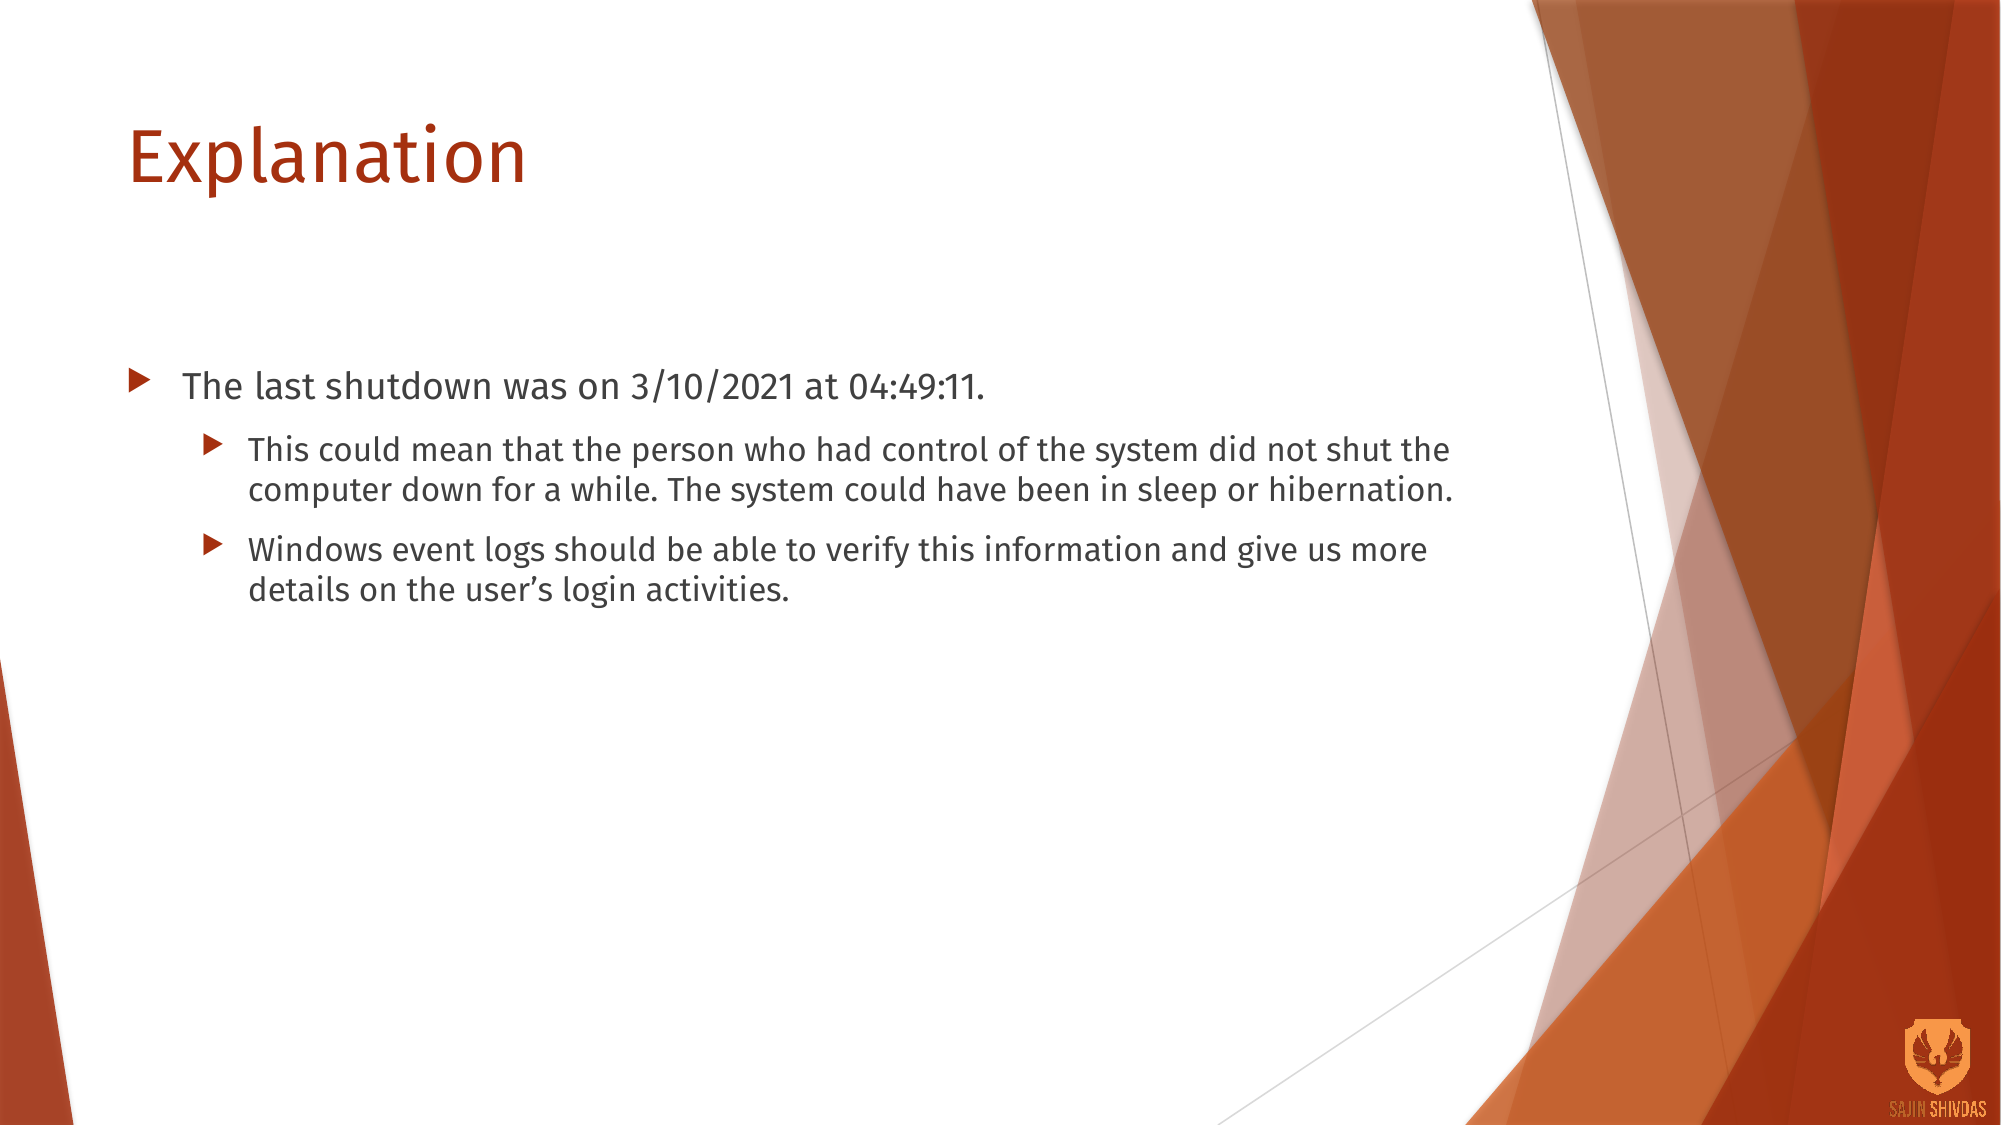

# Explanation
The last shutdown was on 3/10/2021 at 04:49:11.
This could mean that the person who had control of the system did not shut the computer down for a while. The system could have been in sleep or hibernation.
Windows event logs should be able to verify this information and give us more details on the user’s login activities.